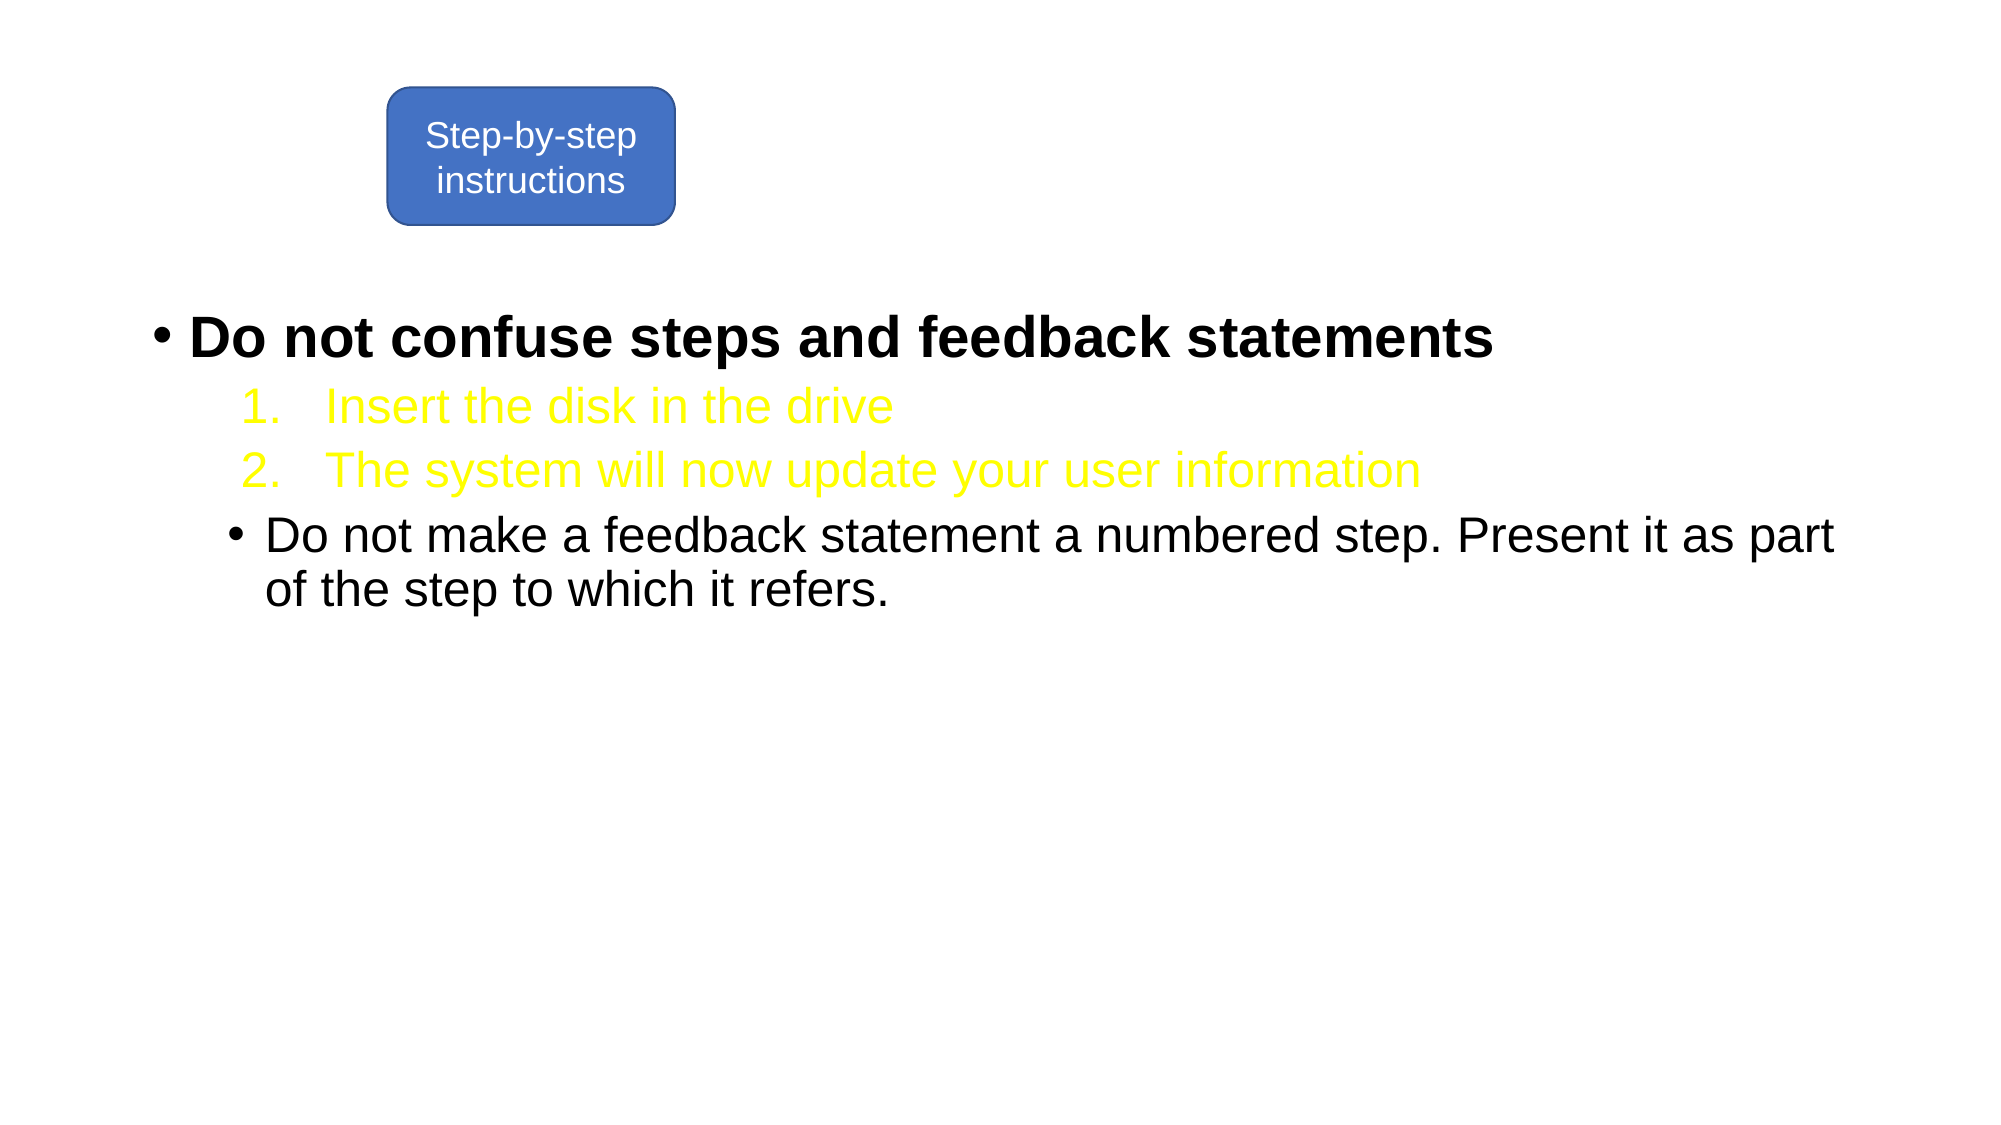

#
Step-by-step instructions
Do not confuse steps and feedback statements
Insert the disk in the drive
The system will now update your user information
Do not make a feedback statement a numbered step. Present it as part of the step to which it refers.